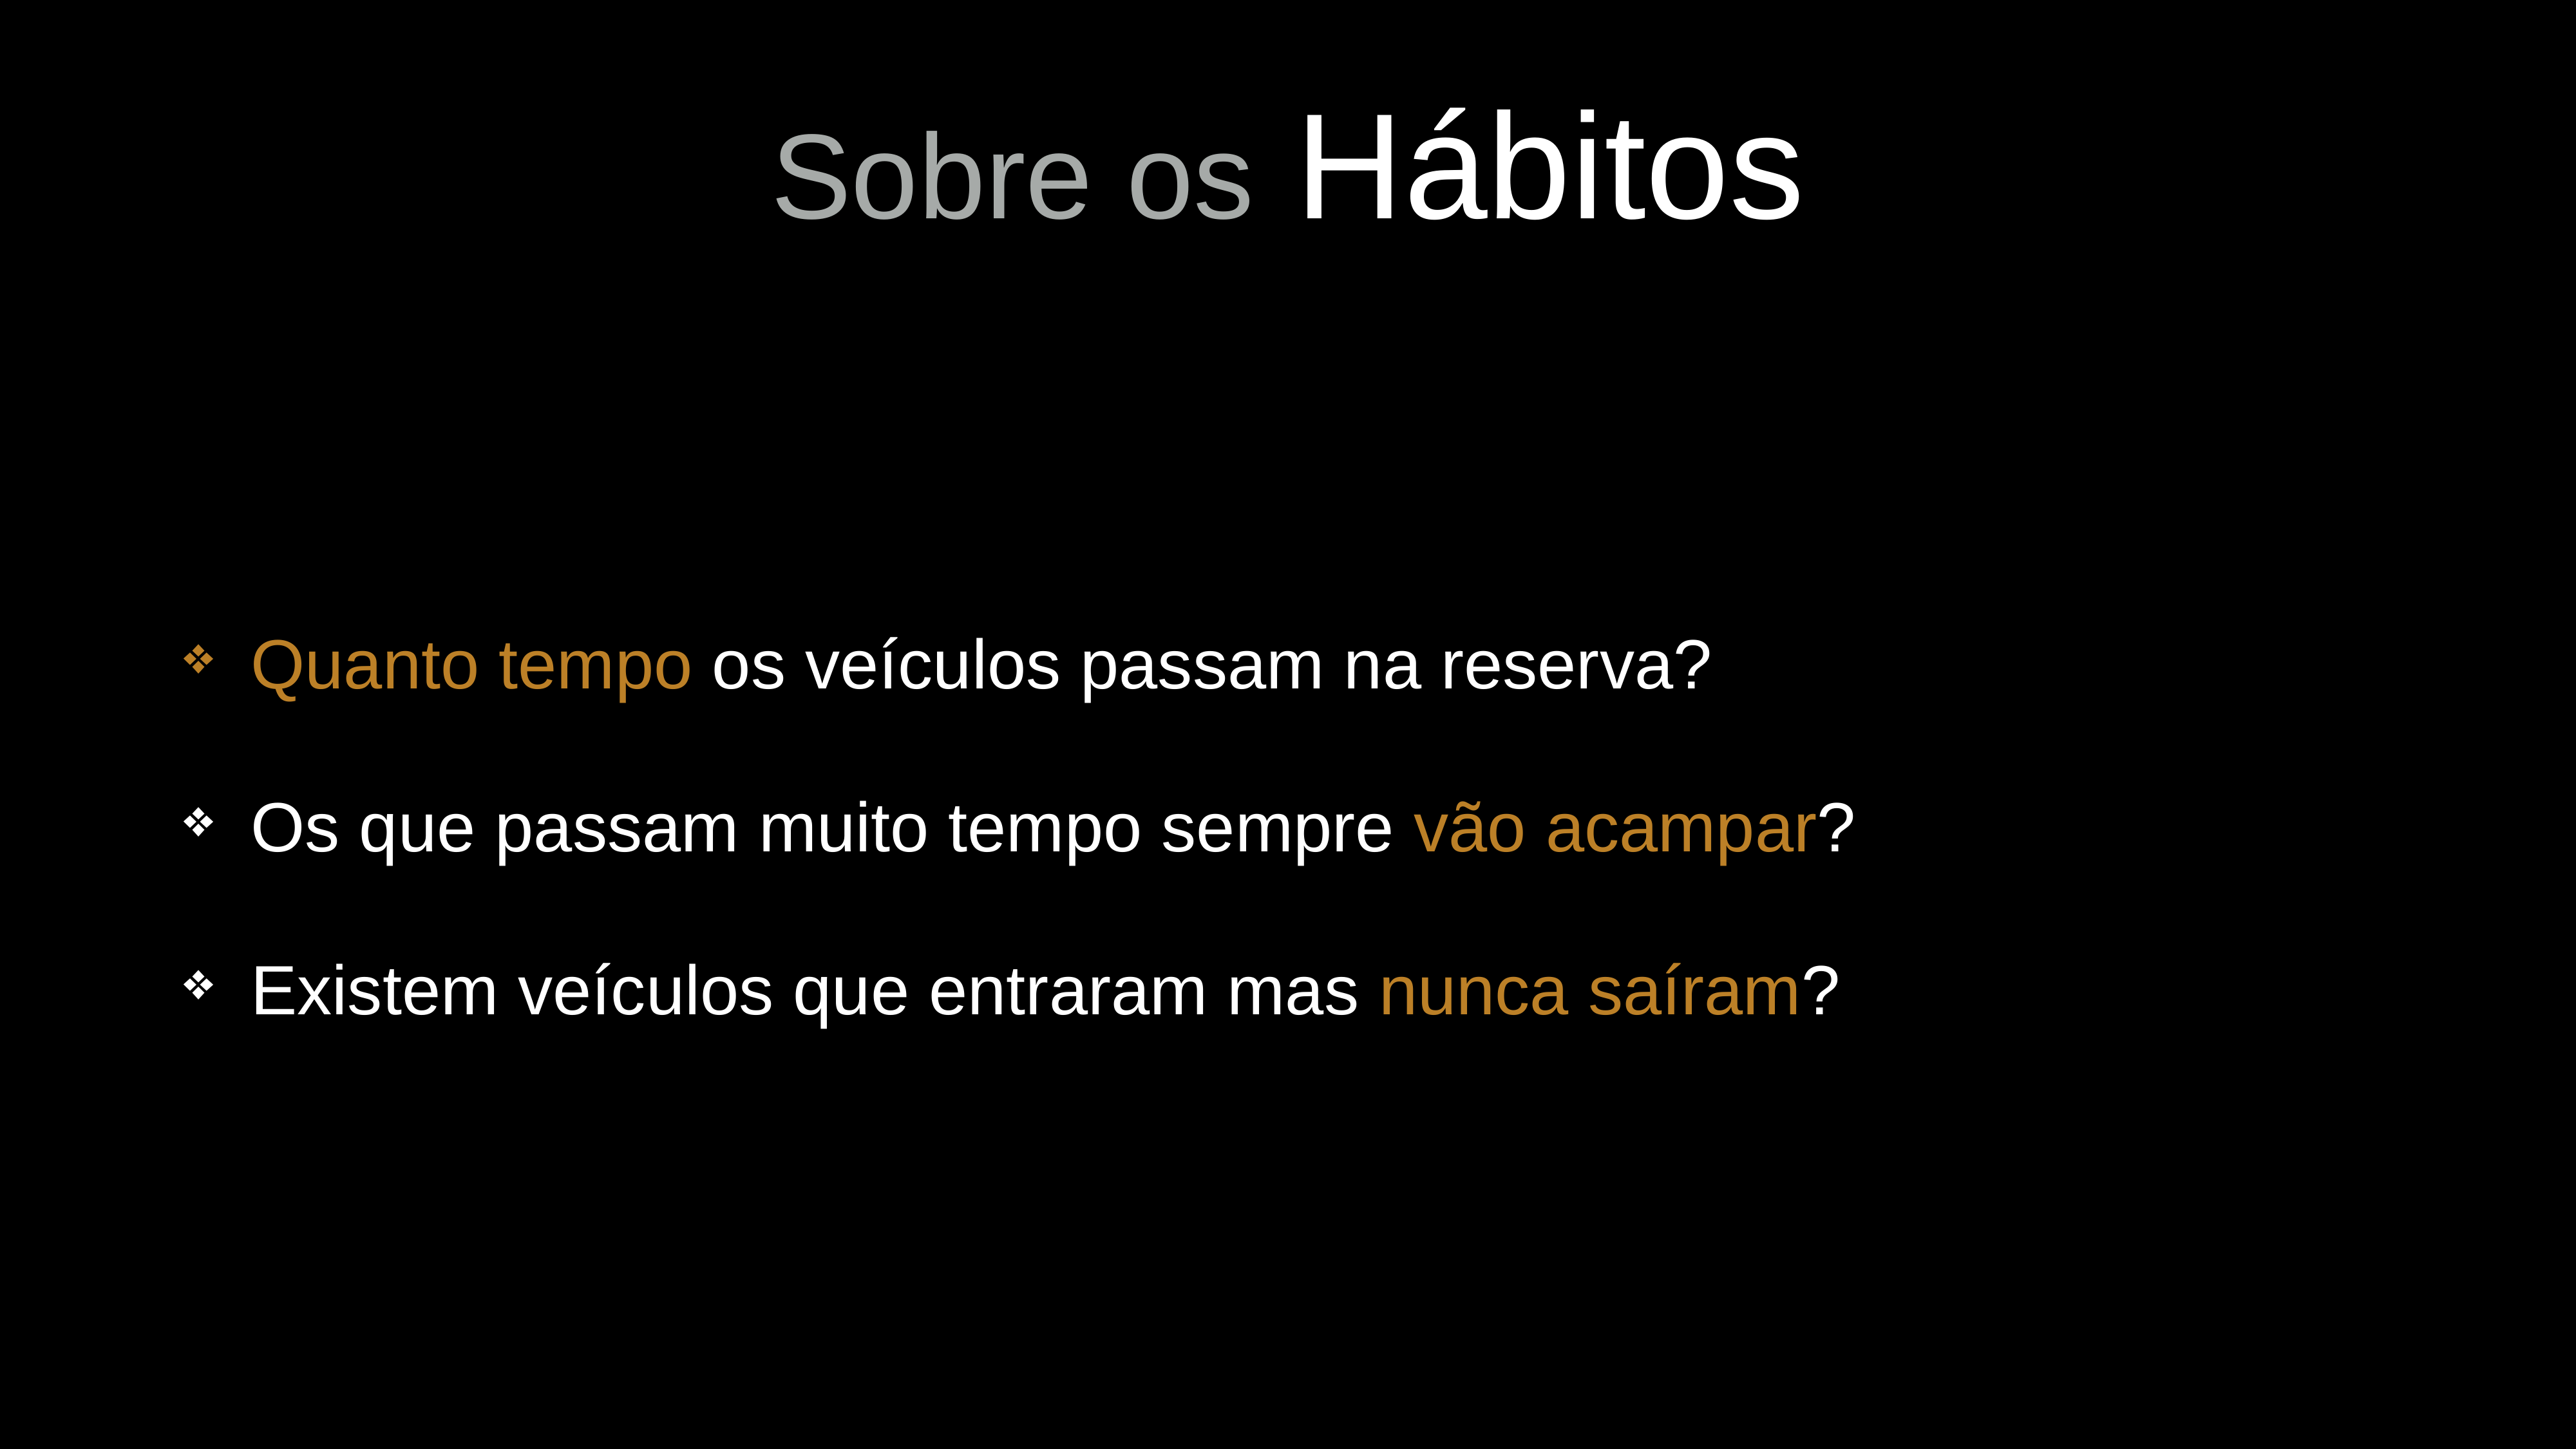

# Sobre os Hábitos
Quanto tempo os veículos passam na reserva?
Os que passam muito tempo sempre vão acampar?
Existem veículos que entraram mas nunca saíram?